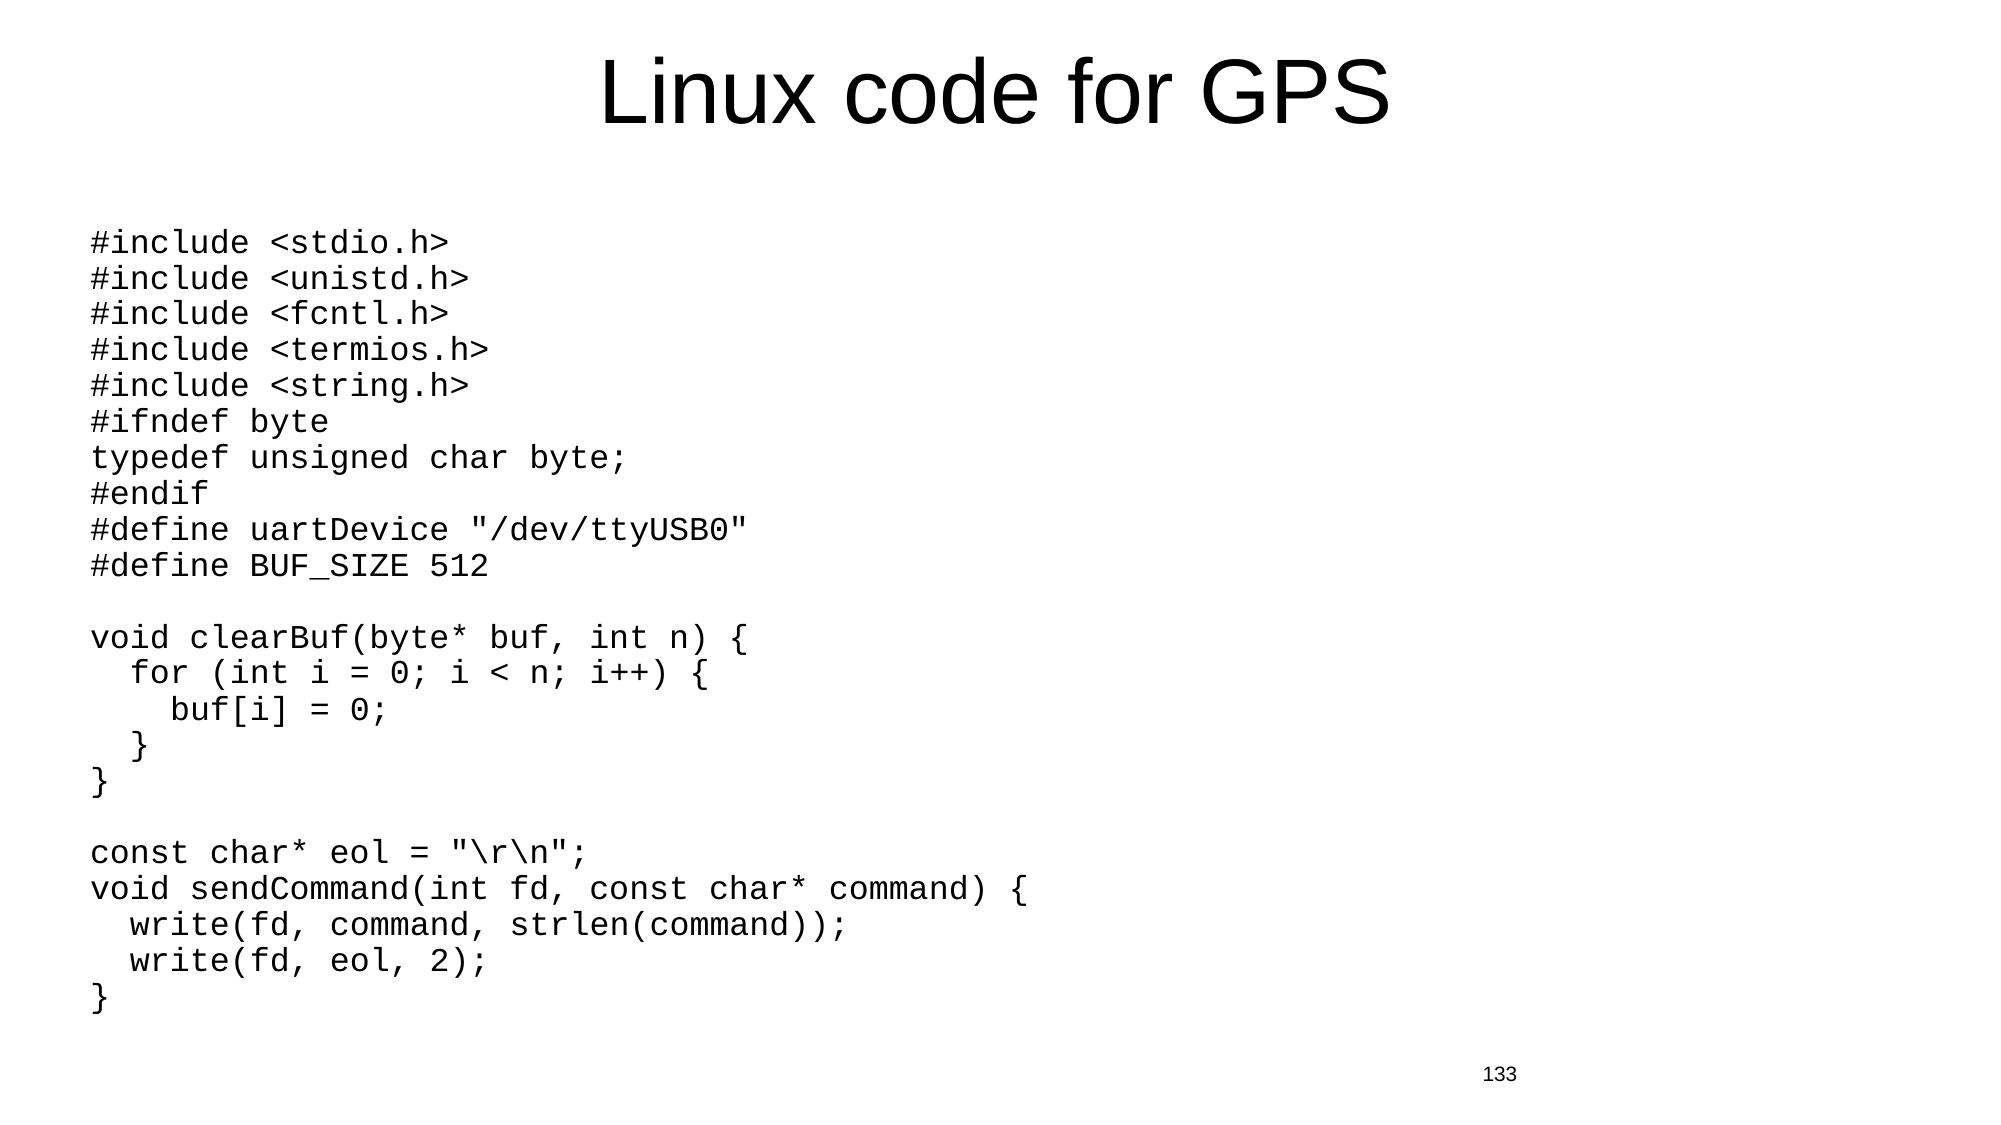

# Linux code for GPS
#include <stdio.h>
#include <unistd.h>
#include <fcntl.h>
#include <termios.h>
#include <string.h>
#ifndef byte
typedef unsigned char byte;
#endif
#define uartDevice "/dev/ttyUSB0"
#define BUF_SIZE 512

void clearBuf(byte* buf, int n) {
  for (int i = 0; i < n; i++) {
    buf[i] = 0;
  }
}

const char* eol = "\r\n";
void sendCommand(int fd, const char* command) {
  write(fd, command, strlen(command));
  write(fd, eol, 2);
}
133